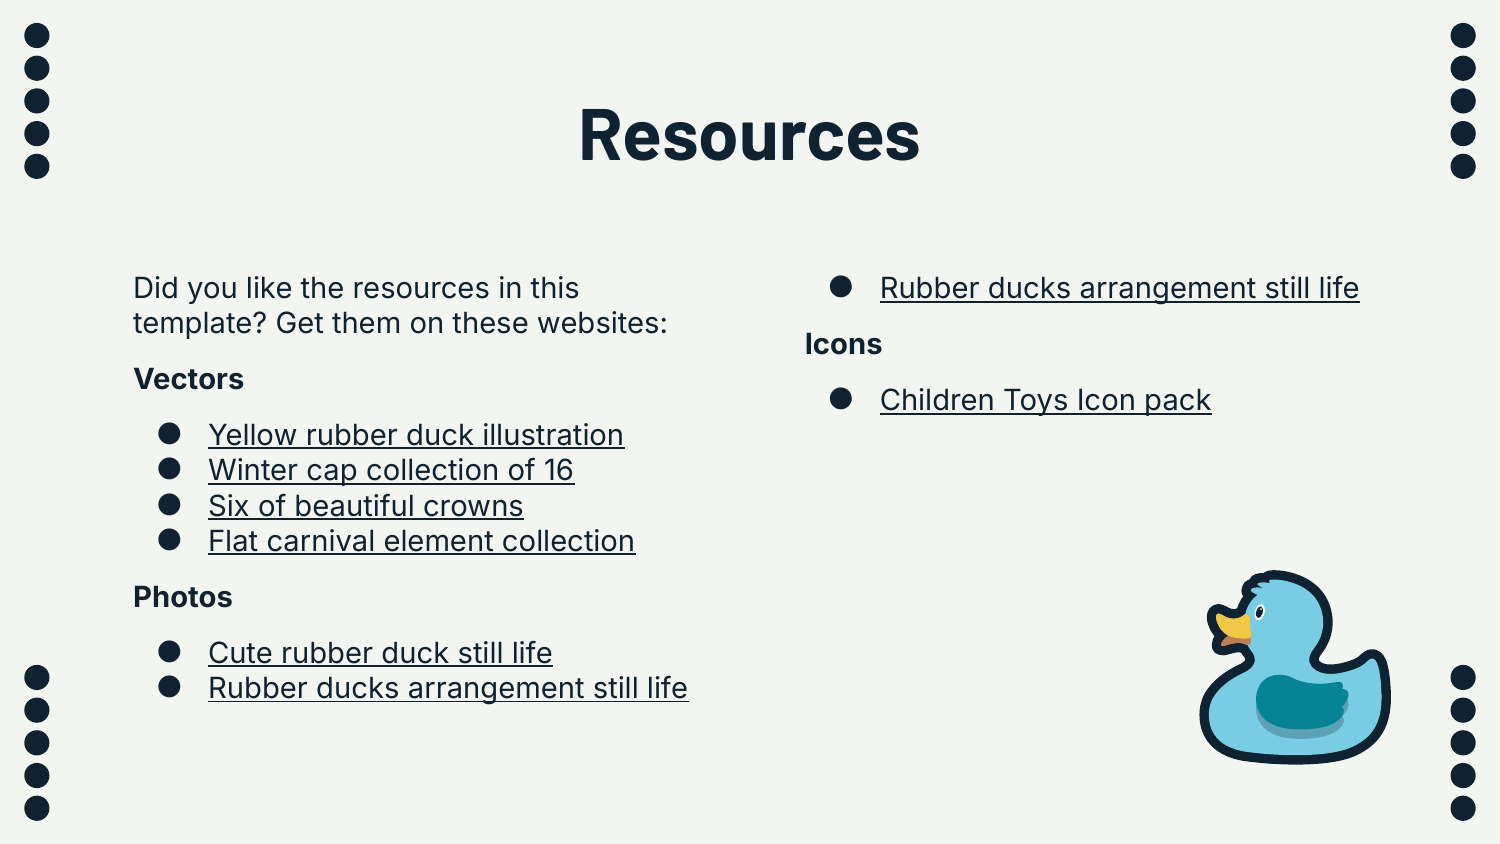

# Resources
Did you like the resources in this template? Get them on these websites:
Vectors
Yellow rubber duck illustration
Winter cap collection of 16
Six of beautiful crowns
Flat carnival element collection
Photos
Cute rubber duck still life
Rubber ducks arrangement still life
Rubber ducks arrangement still life
Icons
Children Toys Icon pack